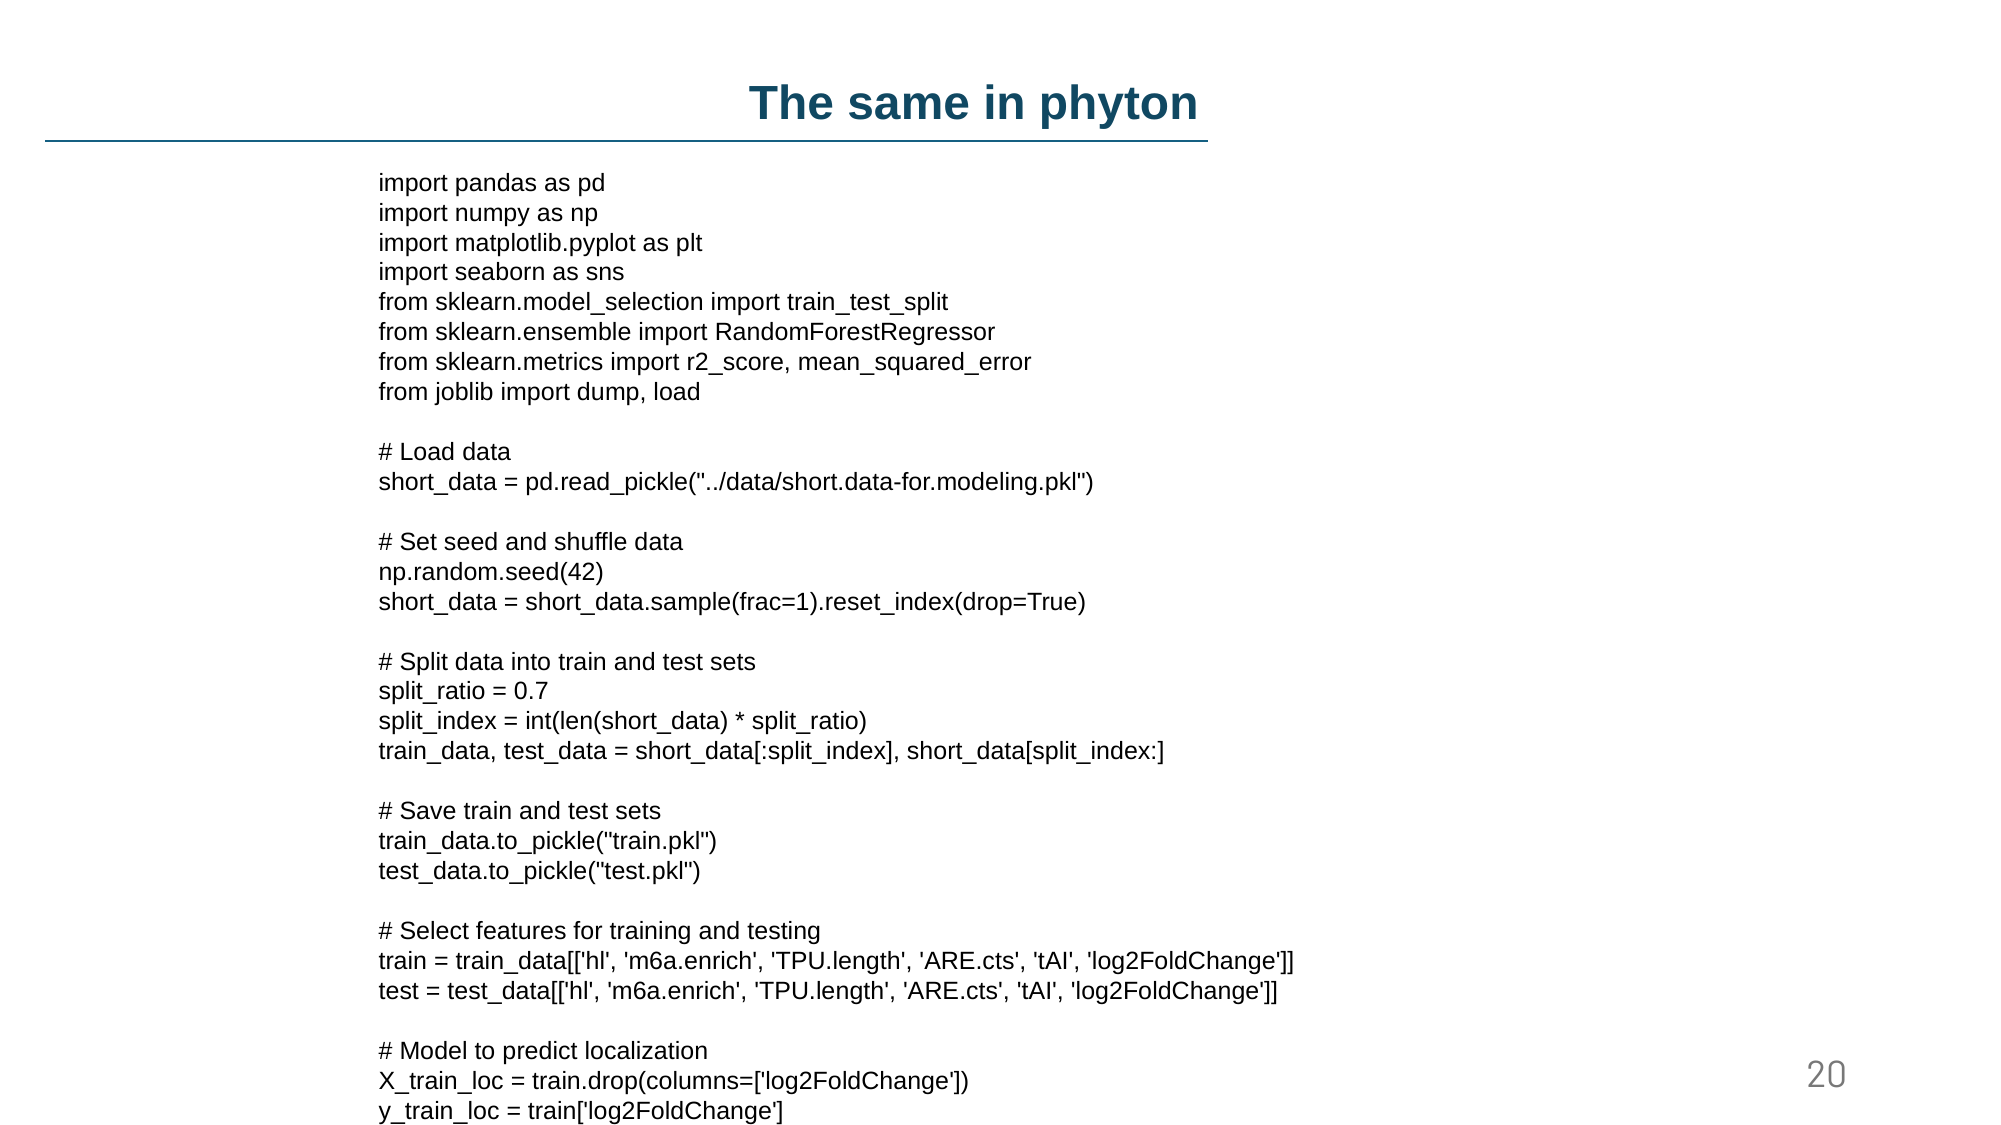

The same in phyton
import pandas as pd
import numpy as np
import matplotlib.pyplot as plt
import seaborn as sns
from sklearn.model_selection import train_test_split
from sklearn.ensemble import RandomForestRegressor
from sklearn.metrics import r2_score, mean_squared_error
from joblib import dump, load

# Load data
short_data = pd.read_pickle("../data/short.data-for.modeling.pkl")

# Set seed and shuffle data
np.random.seed(42)
short_data = short_data.sample(frac=1).reset_index(drop=True)

# Split data into train and test sets
split_ratio = 0.7
split_index = int(len(short_data) * split_ratio)
train_data, test_data = short_data[:split_index], short_data[split_index:]

# Save train and test sets
train_data.to_pickle("train.pkl")
test_data.to_pickle("test.pkl")

# Select features for training and testing
train = train_data[['hl', 'm6a.enrich', 'TPU.length', 'ARE.cts', 'tAI', 'log2FoldChange']]
test = test_data[['hl', 'm6a.enrich', 'TPU.length', 'ARE.cts', 'tAI', 'log2FoldChange']]

# Model to predict localization
X_train_loc = train.drop(columns=['log2FoldChange'])
y_train_loc = train['log2FoldChange']
X_test_loc = test.drop(columns=['log2FoldChange'])
y_test_loc = test['log2FoldChange']

rf_loc_model = RandomForestRegressor(random_state=42)
rf_loc_model.fit(X_train_loc, y_train_loc)

# Save the model
dump(rf_loc_model, "7C_loc.rf_model.joblib")

# Predict and evaluate
y_pred_loc = rf_loc_model.predict(X_test_loc)
predictions_output_loc = pd.DataFrame({'predictions': y_pred_loc, 'actual': y_test_loc})
predictions_output_loc.to_csv("7C_loc.rf_predictions.csv", index=False)

# R-squared and correlation
rsquared_loc = r2_score(y_test_loc, y_pred_loc)
correlation_loc = np.corrcoef(y_pred_loc, y_test_loc)[0, 1]

# Scatter plot of predicted vs. actual localization
plt.figure(figsize=(3, 3))
sns.scatterplot(x=y_pred_loc, y=y_test_loc, alpha=0.5)
sns.lineplot(x=[y_test_loc.min(), y_test_loc.max()], y=[y_test_loc.min(), y_test_loc.max()], color="red")
plt.title(f'Pearson: {correlation_loc:.2f}, R-squared: {rsquared_loc:.2f}')
plt.xlabel('Predicted Localization')
plt.ylabel('Actual Localization')
plt.xlim(-1, 3)
plt.ylim(-3, 4)
plt.savefig("7C_loc.predictions.scatterplot.pdf")

# Model to predict HL
X_train_hl = train[['m6a.enrich', 'TPU.length', 'ARE.cts', 'tAI']]
y_train_hl = train['hl']
X_test_hl = test[['m6a.enrich', 'TPU.length', 'ARE.cts', 'tAI']]
y_test_hl = test['hl']

rf_hl_model = RandomForestRegressor(random_state=42)
rf_hl_model.fit(X_train_hl, y_train_hl)

# Save the model
dump(rf_hl_model, "7B_hl.rf_model.joblib")

# Predict and evaluate
y_pred_hl = rf_hl_model.predict(X_test_hl)
predictions_output_hl = pd.DataFrame({'predictions': y_pred_hl, 'actual': y_test_hl})
predictions_output_hl.to_csv("7B_hl.rf_predictions.csv", index=False)

# R-squared and correlation
rsquared_hl = r2_score(y_test_hl, y_pred_hl)
correlation_hl = np.corrcoef(y_pred_hl, y_test_hl)[0, 1]

# Scatter plot of predicted vs. actual HL
plt.figure(figsize=(3, 3))
sns.scatterplot(x=y_pred_hl, y=y_test_hl, alpha=0.5)
sns.lineplot(x=[y_test_hl.min(), y_test_hl.max()], y=[y_test_hl.min(), y_test_hl.max()], color="red")
plt.title(f'Pearson: {correlation_hl:.2f}, R-squared: {rsquared_hl:.2f}')
plt.xlabel('Predicted HL')
plt.ylabel('Actual HL')
plt.xlim(2, 11)
plt.ylim(2, 11)
plt.savefig("7B_hl.predictions.scatterplot.pdf")

# Plotting feature importance for localization and HL models
importance_loc = pd.DataFrame({
    'feature': X_train_loc.columns,
    'importance': rf_loc_model.feature_importances_
}).sort_values(by='importance', ascending=False)

importance_hl = pd.DataFrame({
    'feature': X_train_hl.columns,
    'importance': rf_hl_model.feature_importances_
}).sort_values(by='importance', ascending=False)

fig, (ax1, ax2) = plt.subplots(2, 1, figsize=(4, 4))

# Localization importance
sns.barplot(data=importance_loc, x='importance', y='feature', ax=ax1, color='grey')
ax1.set_title('Feature Importance for Localization')

# HL importance
sns.barplot(data=importance_hl, x='importance', y='feature', ax=ax2, color='grey')
ax2.set_title('Feature Importance for HL')

plt.tight_layout()
plt.savefig("7B-C_feature_importance.pdf")
20